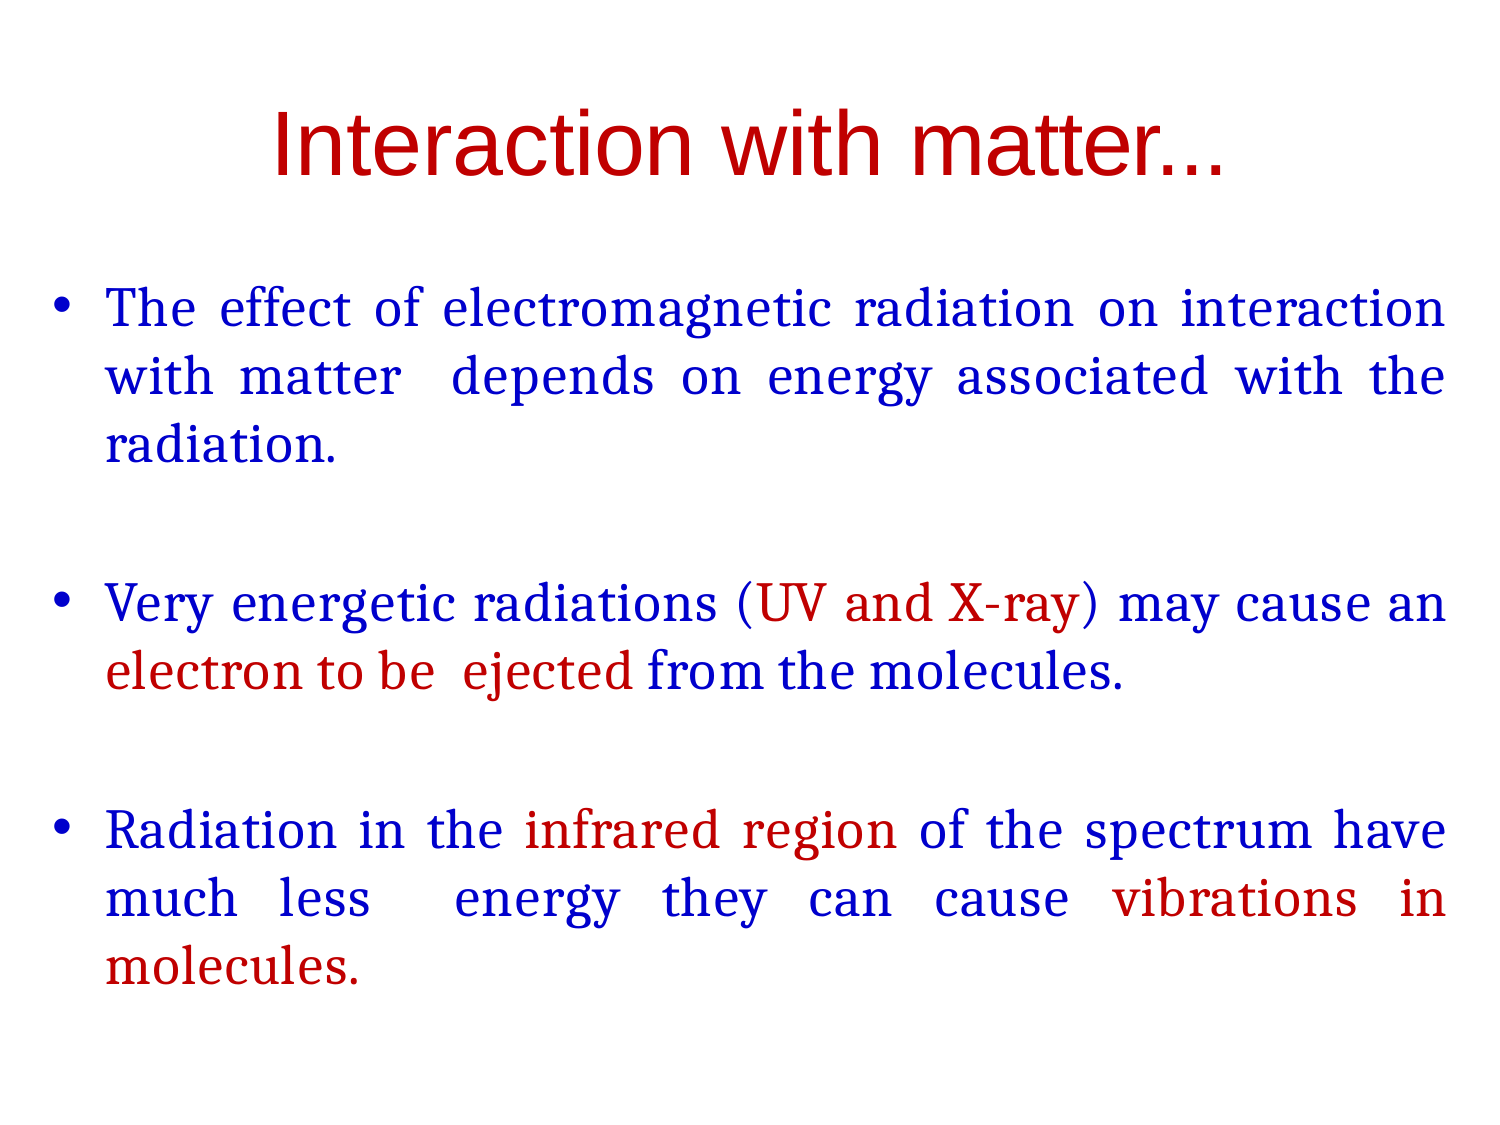

# Interaction with matter...
The effect of electromagnetic radiation on interaction with matter  depends on energy associated with the radiation.

Very energetic radiations (UV and X-ray) may cause an electron to be  ejected from the molecules.

Radiation in the infrared region of the spectrum have much less  energy they can cause vibrations in molecules.